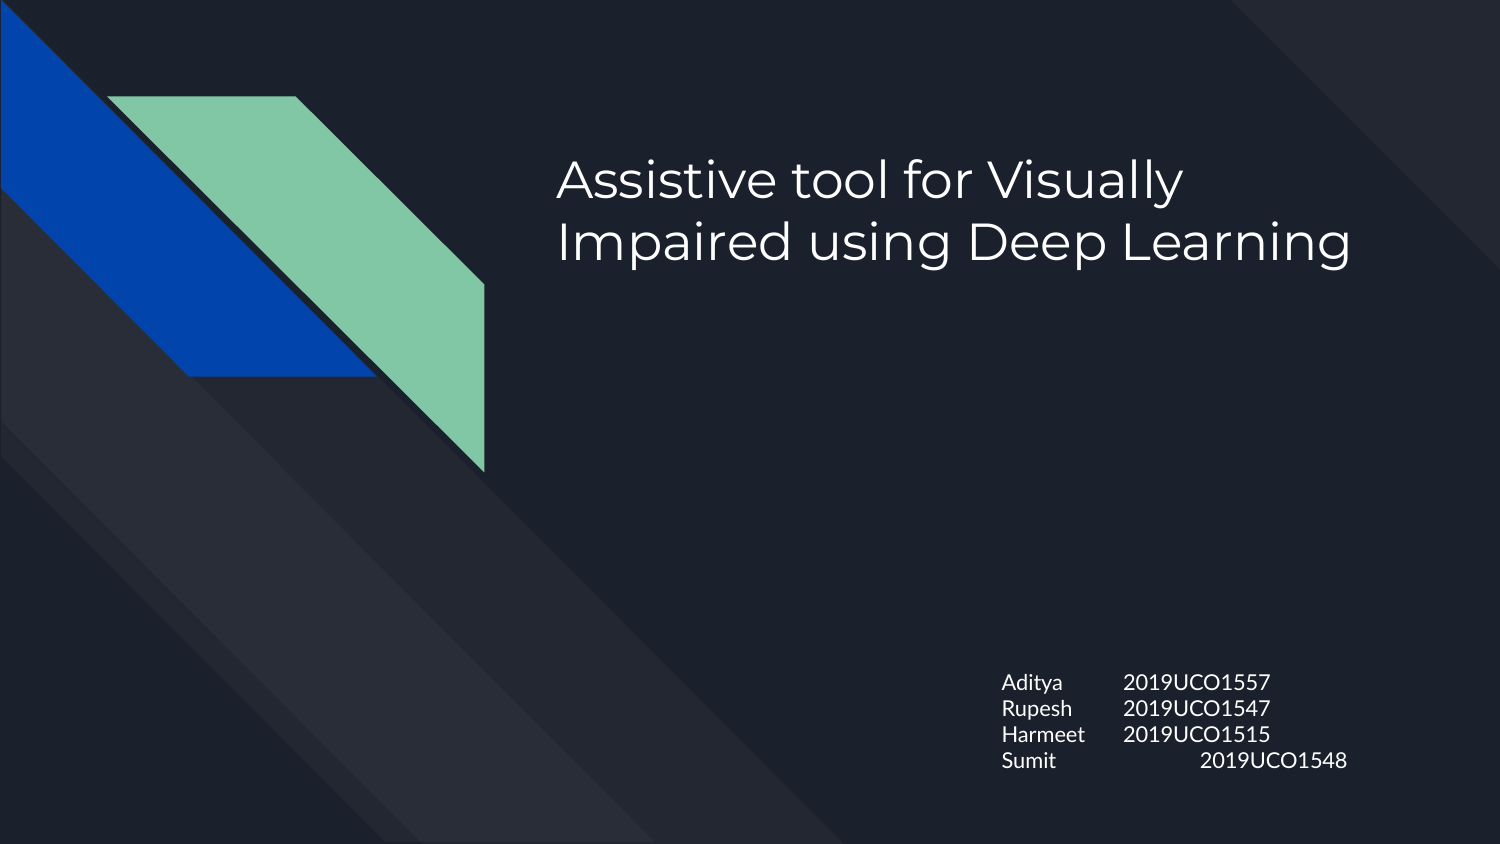

# Assistive tool for Visually Impaired using Deep Learning

Aditya 	2019UCO1557
Rupesh 	2019UCO1547
Harmeet 	2019UCO1515
Sumit 	              2019UCO1548